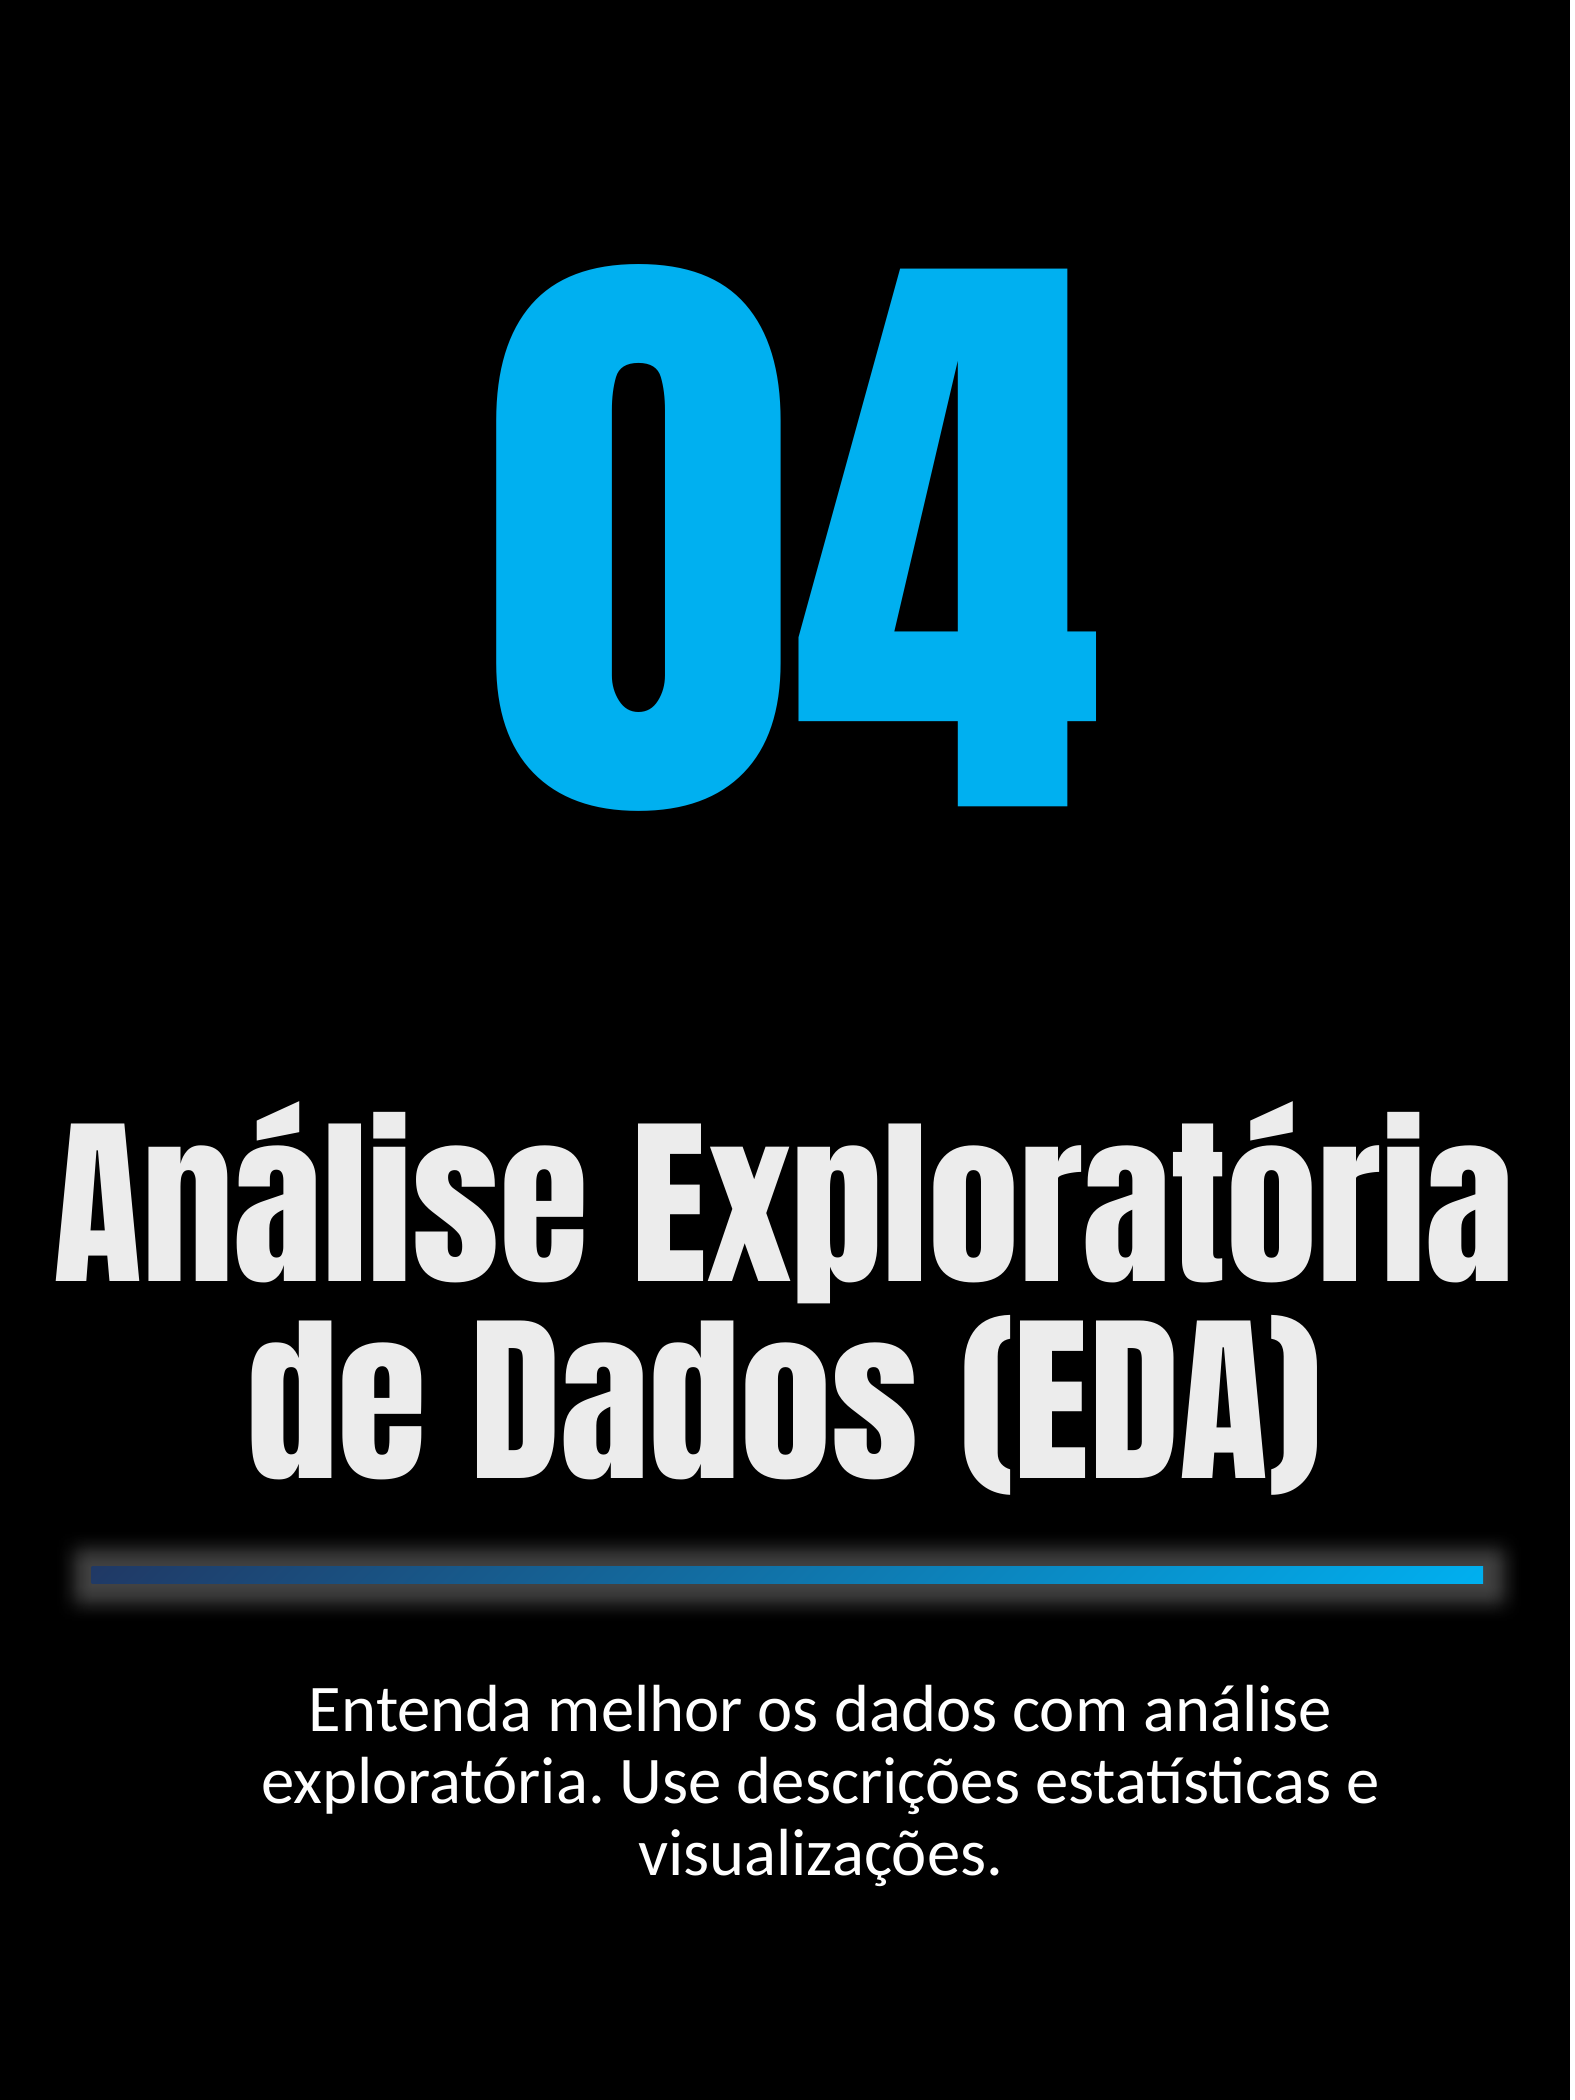

04
# Análise Exploratória de Dados (EDA)

Entenda melhor os dados com análise exploratória. Use descrições estatísticas e visualizações.